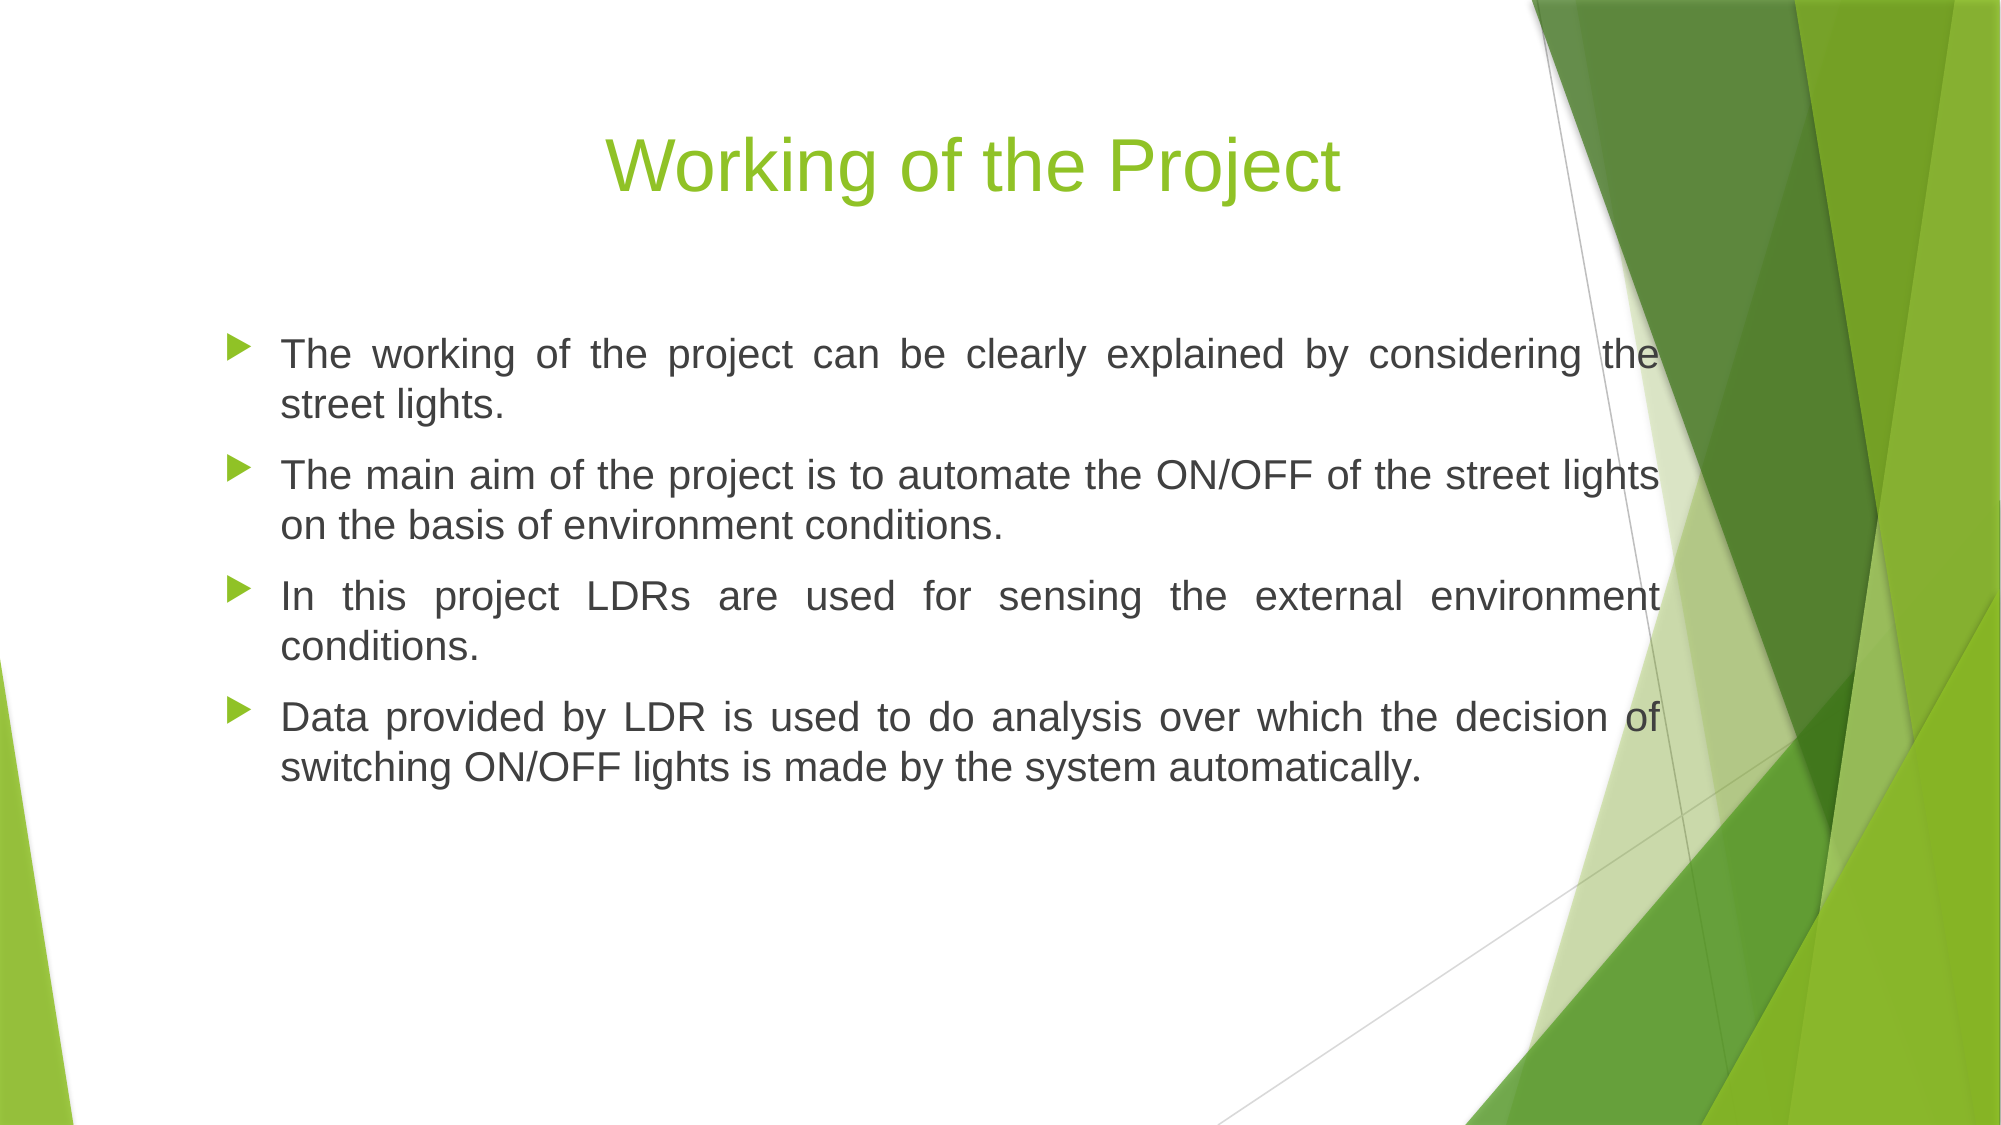

# Working of the Project
The working of the project can be clearly explained by considering the street lights.
The main aim of the project is to automate the ON/OFF of the street lights on the basis of environment conditions.
In this project LDRs are used for sensing the external environment conditions.
Data provided by LDR is used to do analysis over which the decision of switching ON/OFF lights is made by the system automatically.